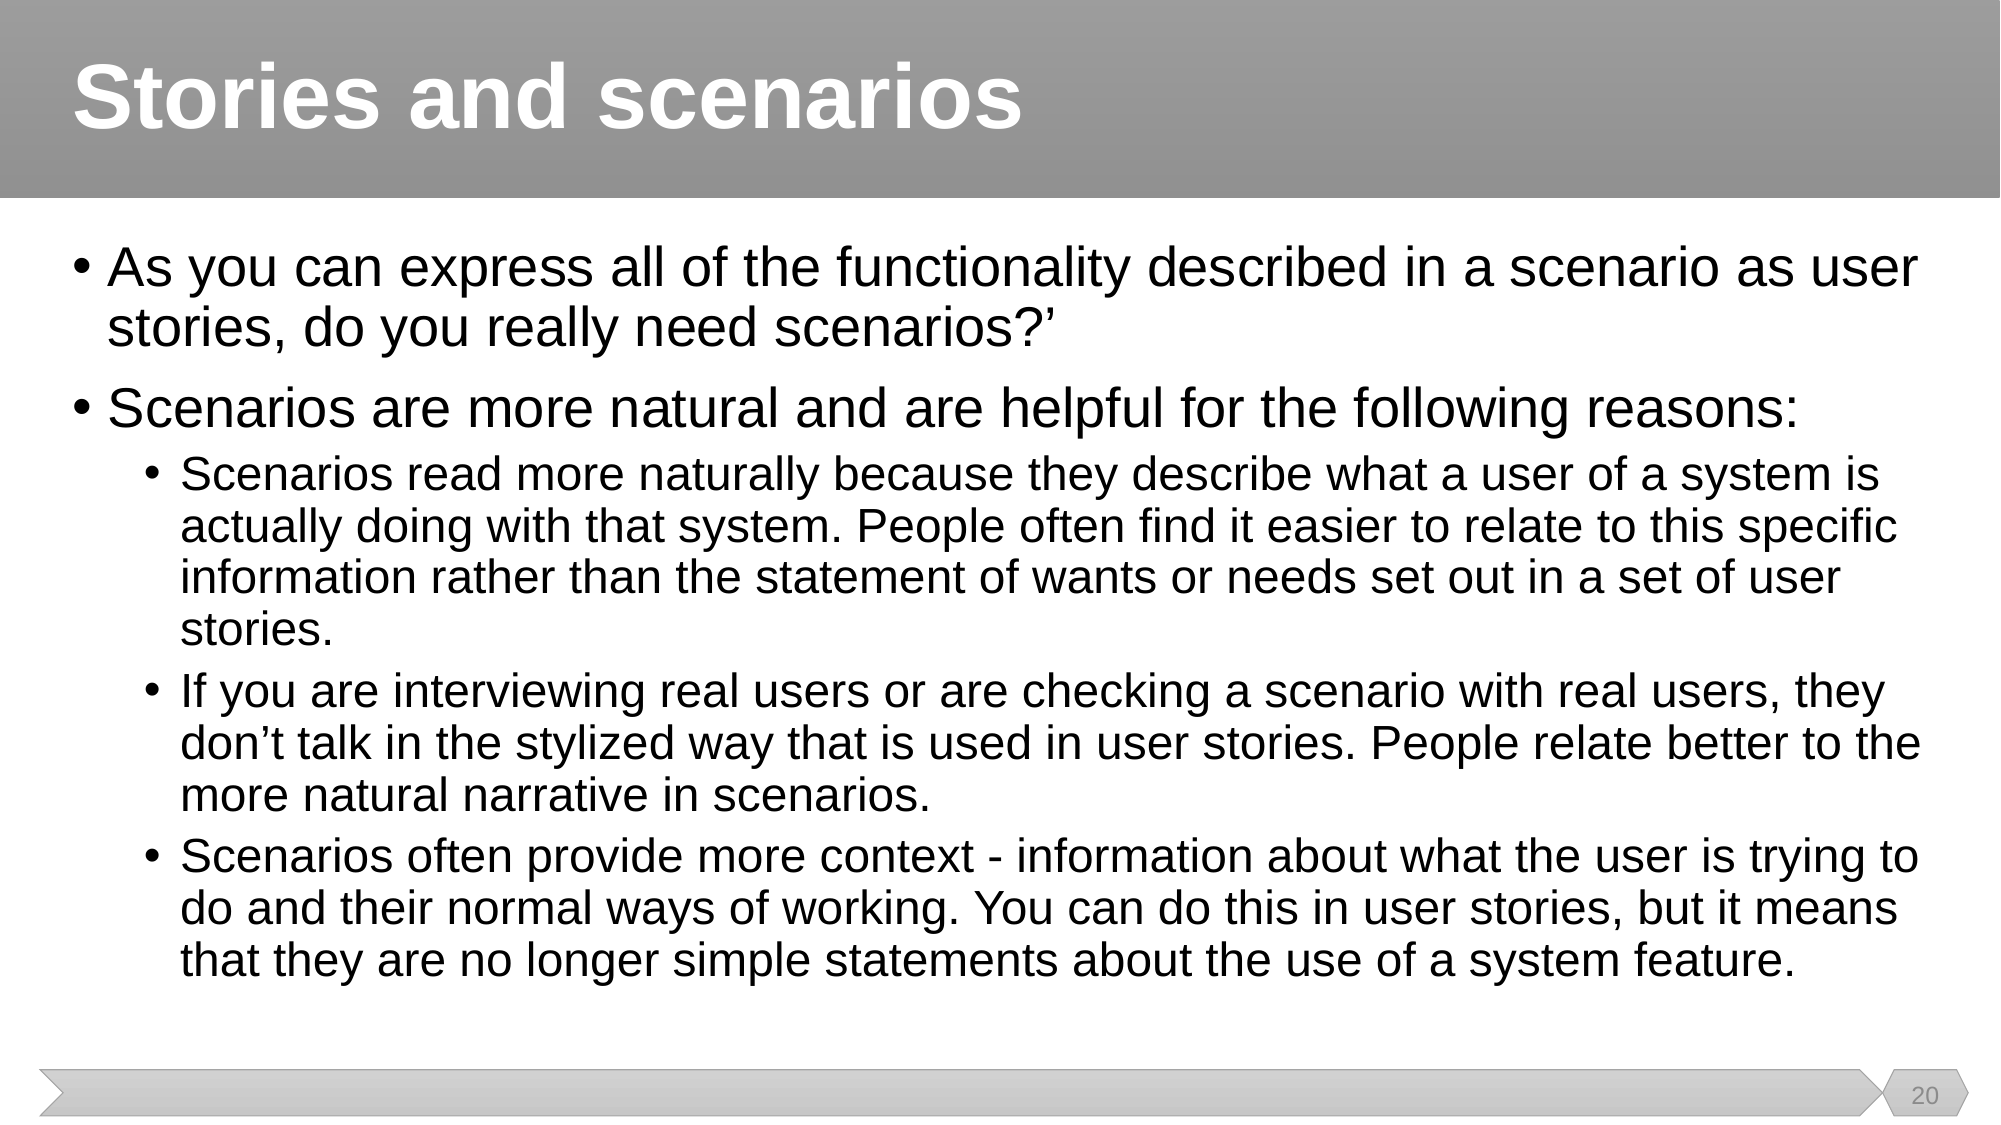

# Stories and scenarios
As you can express all of the functionality described in a scenario as user stories, do you really need scenarios?’
Scenarios are more natural and are helpful for the following reasons:
Scenarios read more naturally because they describe what a user of a system is actually doing with that system. People often find it easier to relate to this specific information rather than the statement of wants or needs set out in a set of user stories.
If you are interviewing real users or are checking a scenario with real users, they don’t talk in the stylized way that is used in user stories. People relate better to the more natural narrative in scenarios.
Scenarios often provide more context - information about what the user is trying to do and their normal ways of working. You can do this in user stories, but it means that they are no longer simple statements about the use of a system feature.

20